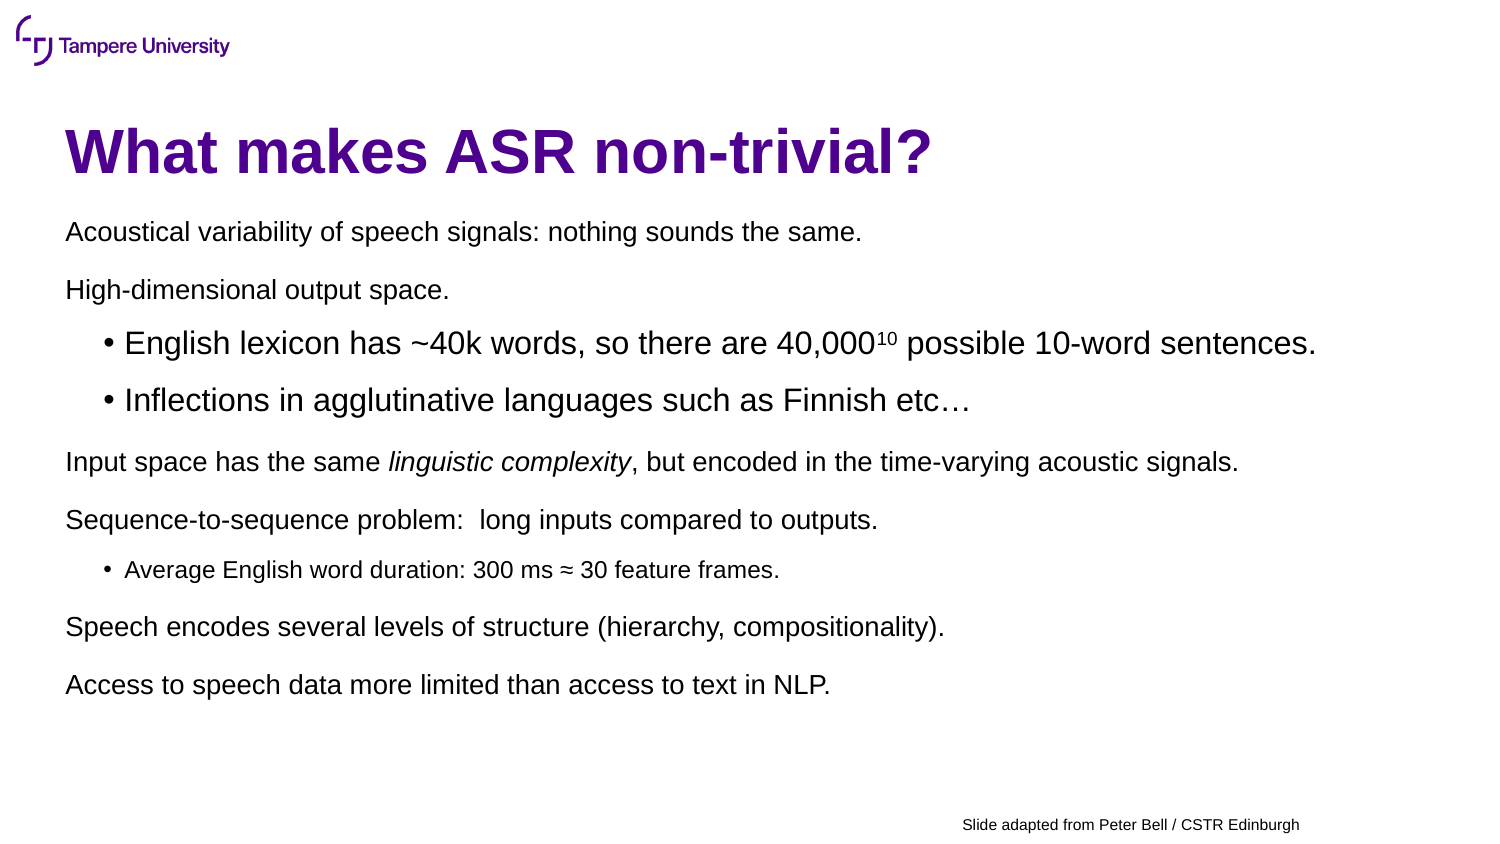

# What makes ASR non-trivial?
Acoustical variability of speech signals: nothing sounds the same.
High-dimensional output space.
English lexicon has ~40k words, so there are 40,00010 possible 10-word sentences.
Inflections in agglutinative languages such as Finnish etc…
Input space has the same linguistic complexity, but encoded in the time-varying acoustic signals.
Sequence-to-sequence problem:  long inputs compared to outputs.
Average English word duration: 300 ms ≈ 30 feature frames.
Speech encodes several levels of structure (hierarchy, compositionality).
Access to speech data more limited than access to text in NLP.
Slide adapted from Peter Bell / CSTR Edinburgh